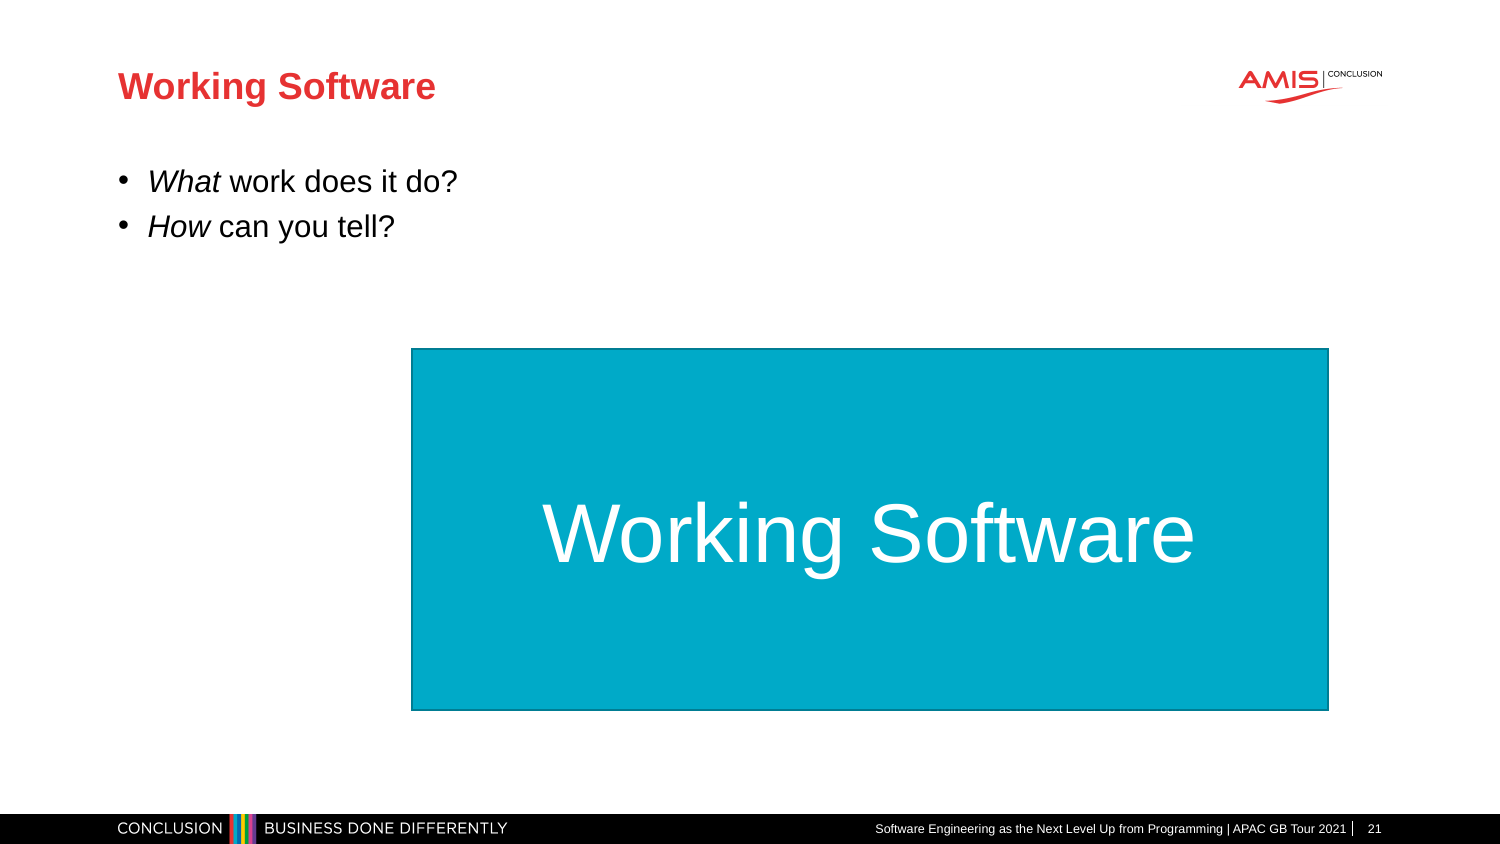

# Working Software
What work does it do?
How can you tell?
Working Software
Software Engineering as the Next Level Up from Programming | APAC GB Tour 2021
21